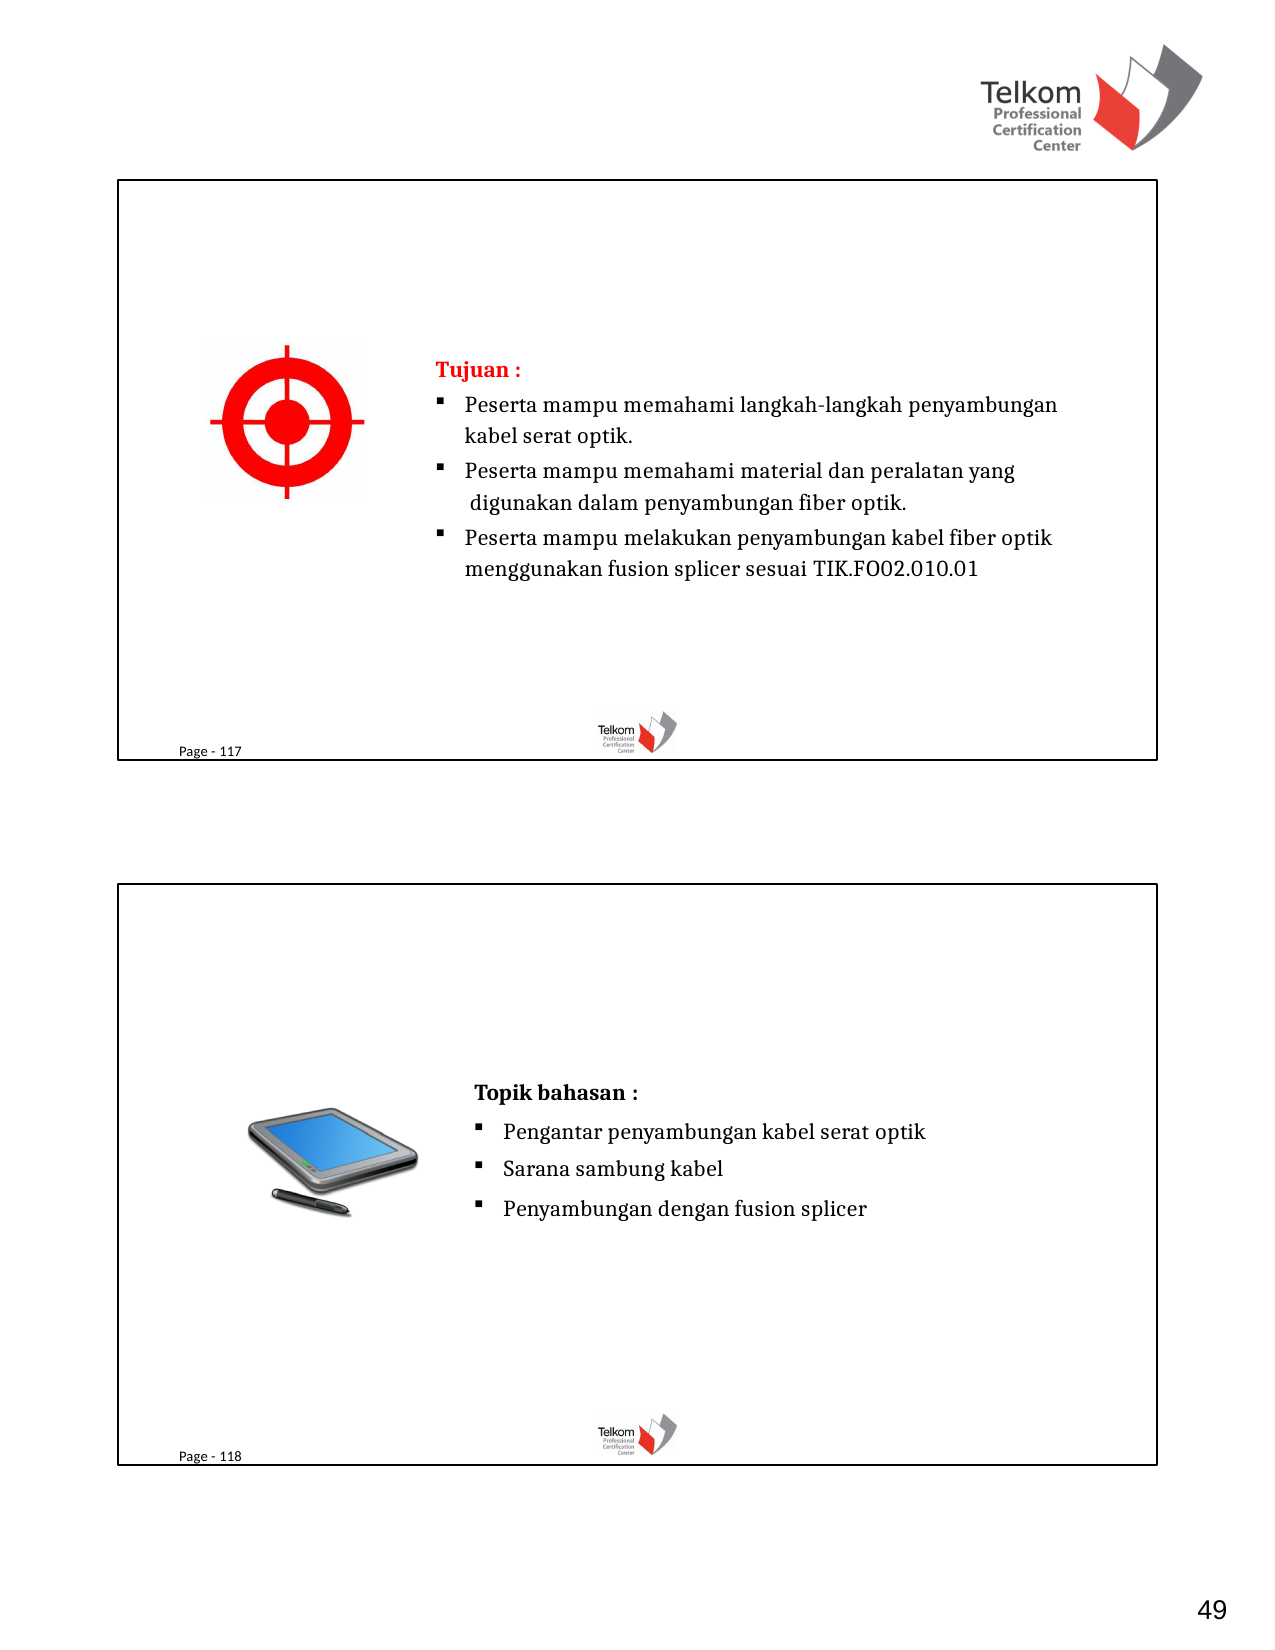

Tujuan :
Peserta mampu memahami langkah-langkah penyambungan  kabel serat optik.
Peserta mampu memahami material dan peralatan yang  digunakan dalam penyambungan fiber optik.
Peserta mampu melakukan penyambungan kabel fiber optik  menggunakan fusion splicer sesuai TIK.FO02.010.01

Page - 117

Topik bahasan :
Pengantar penyambungan kabel serat optik
Sarana sambung kabel
Penyambungan dengan fusion splicer

Page - 118

49